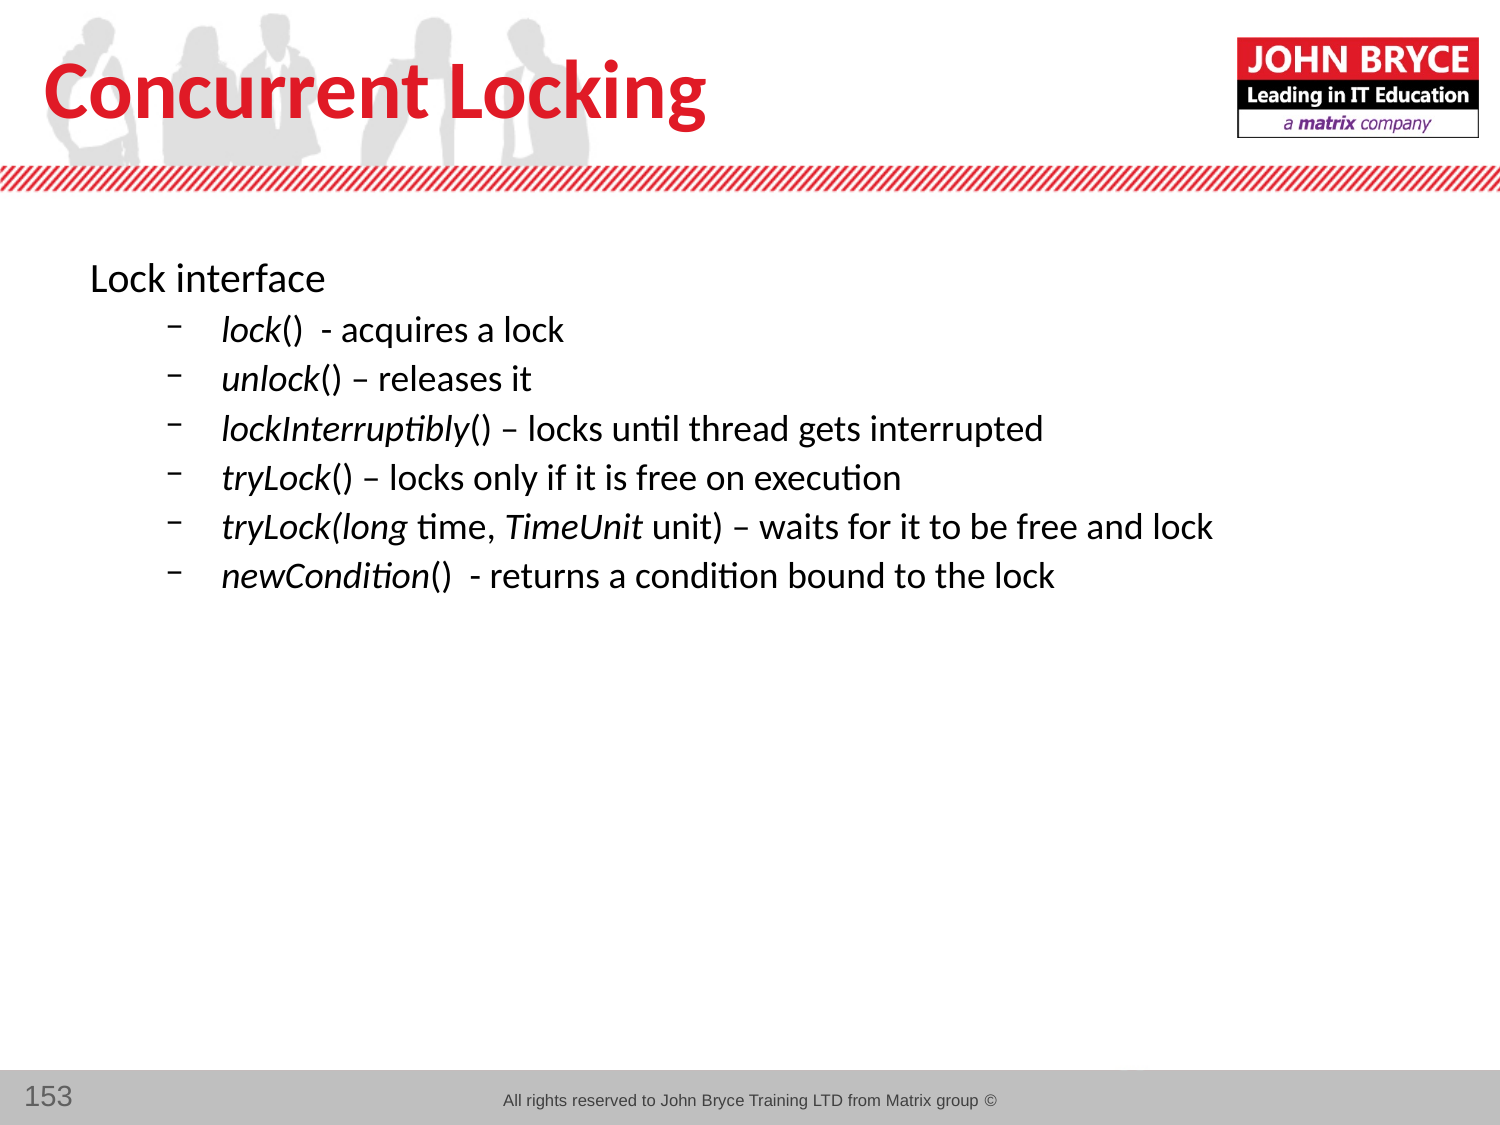

# Concurrent Locking
Lock interface
lock()  - acquires a lock
unlock() – releases it
lockInterruptibly() – locks until thread gets interrupted
tryLock() – locks only if it is free on execution
tryLock(long time, TimeUnit unit) – waits for it to be free and lock
newCondition()  - returns a condition bound to the lock